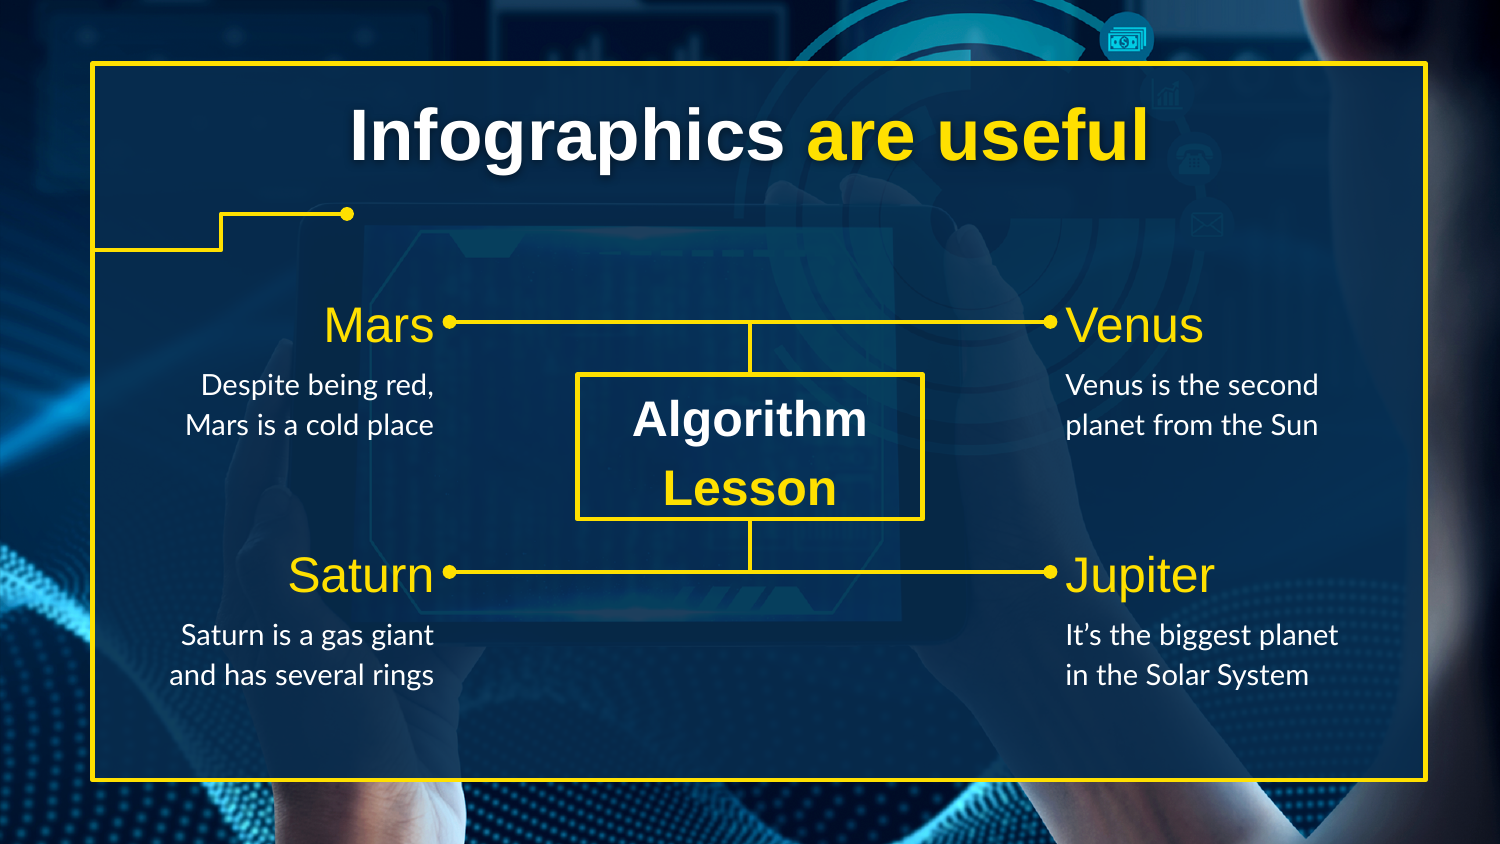

# Infographics are useful
Mars
Venus
Despite being red, Mars is a cold place
Venus is the second planet from the Sun
Algorithm Lesson
Saturn
Jupiter
Saturn is a gas giant and has several rings
It’s the biggest planet in the Solar System